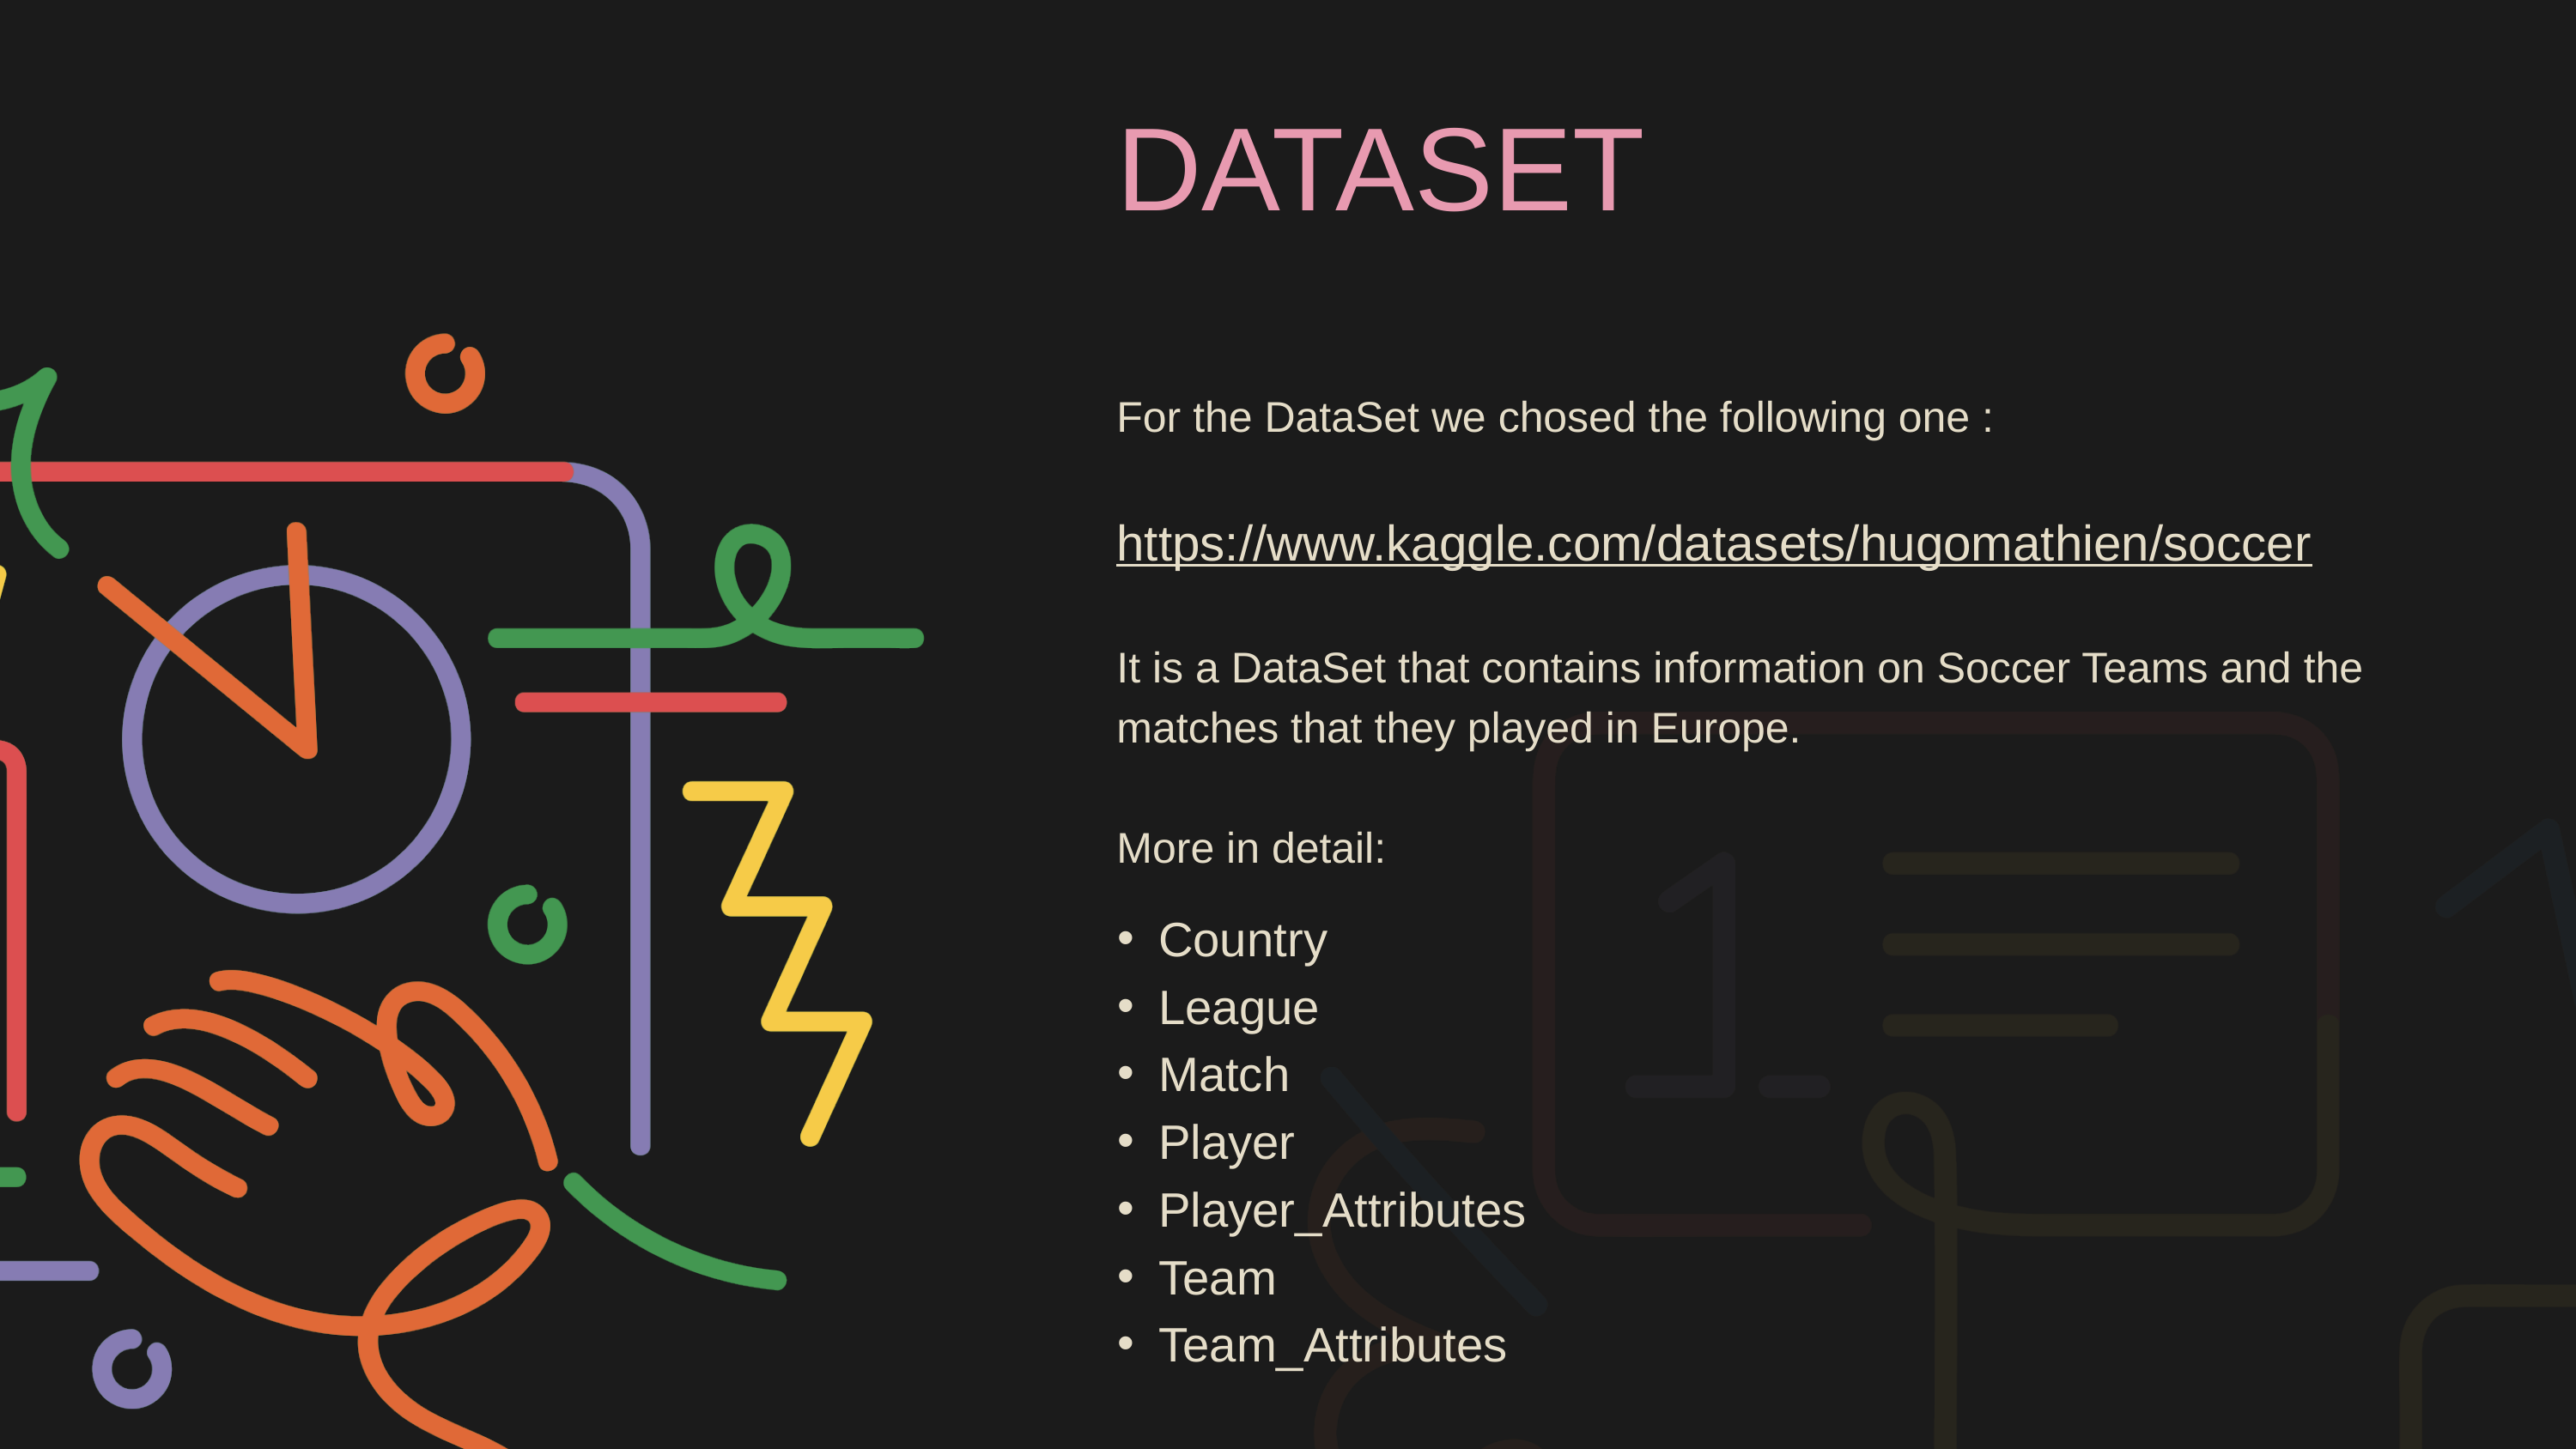

DATASET

For the DataSet we chosed the following one :

https://www.kaggle.com/datasets/hugomathien/soccer

It is a DataSet that contains information on Soccer Teams and the matches that they played in Europe.

More in detail:

Country
League
Match
Player
Player_Attributes
Team
Team_Attributes